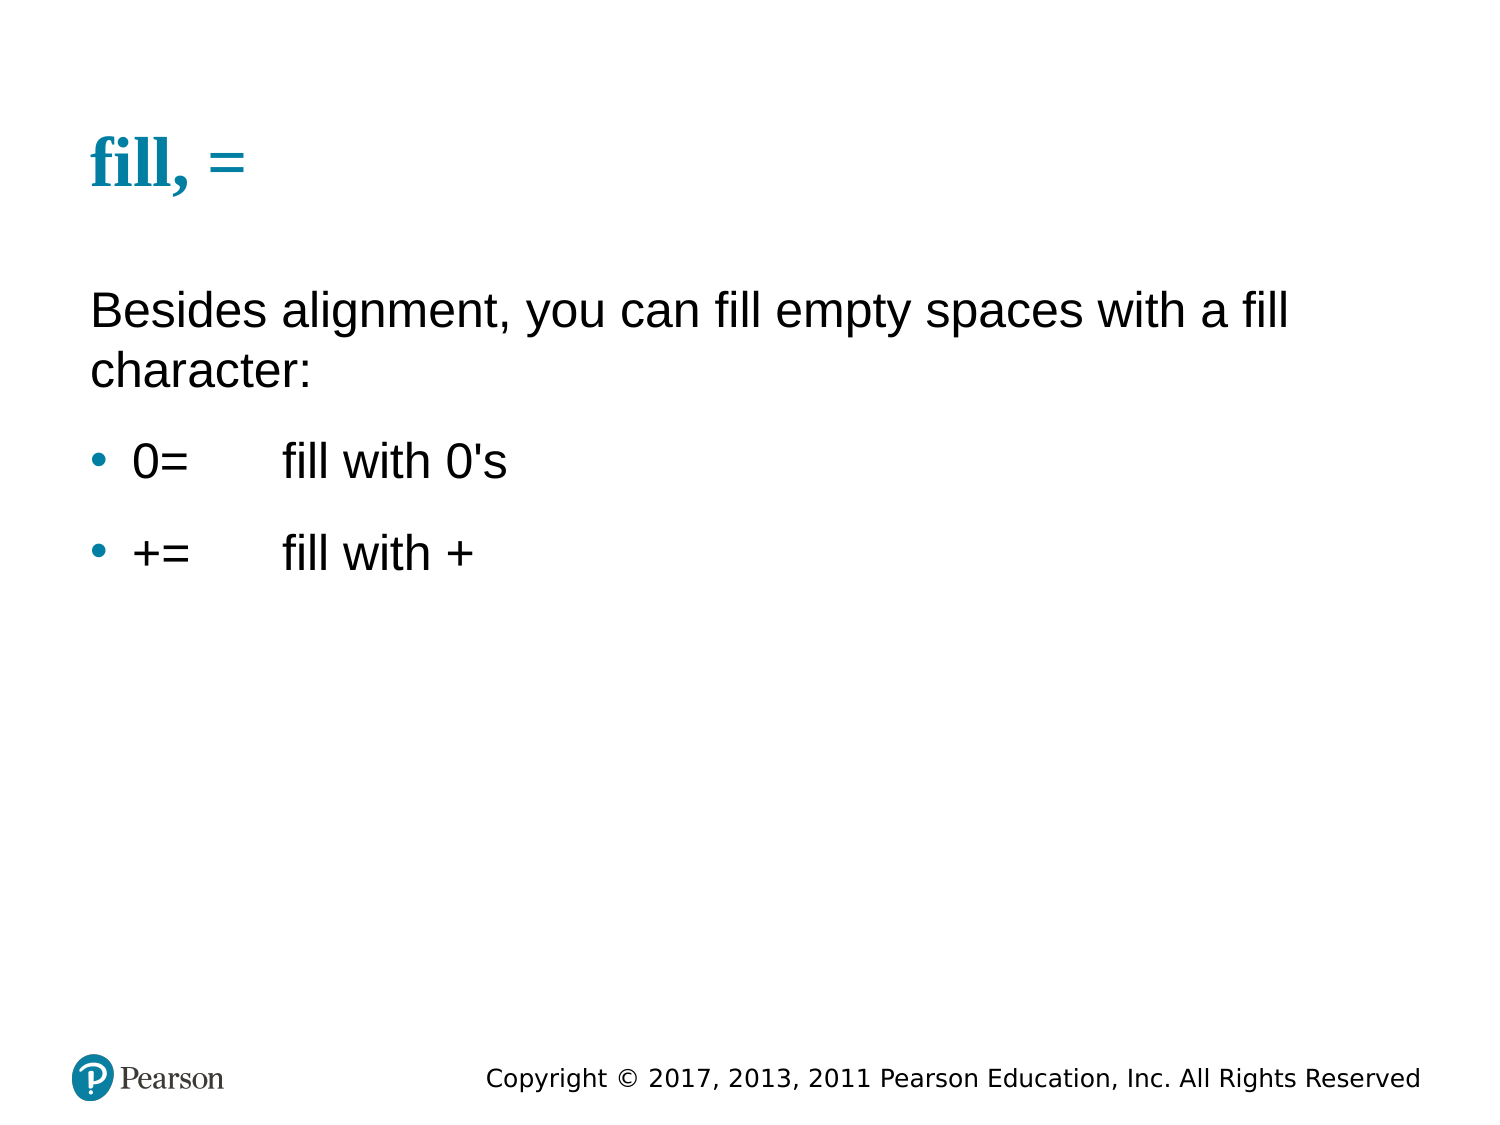

# fill, =
Besides alignment, you can fill empty spaces with a fill character:
0=	fill with 0's
+=	fill with +